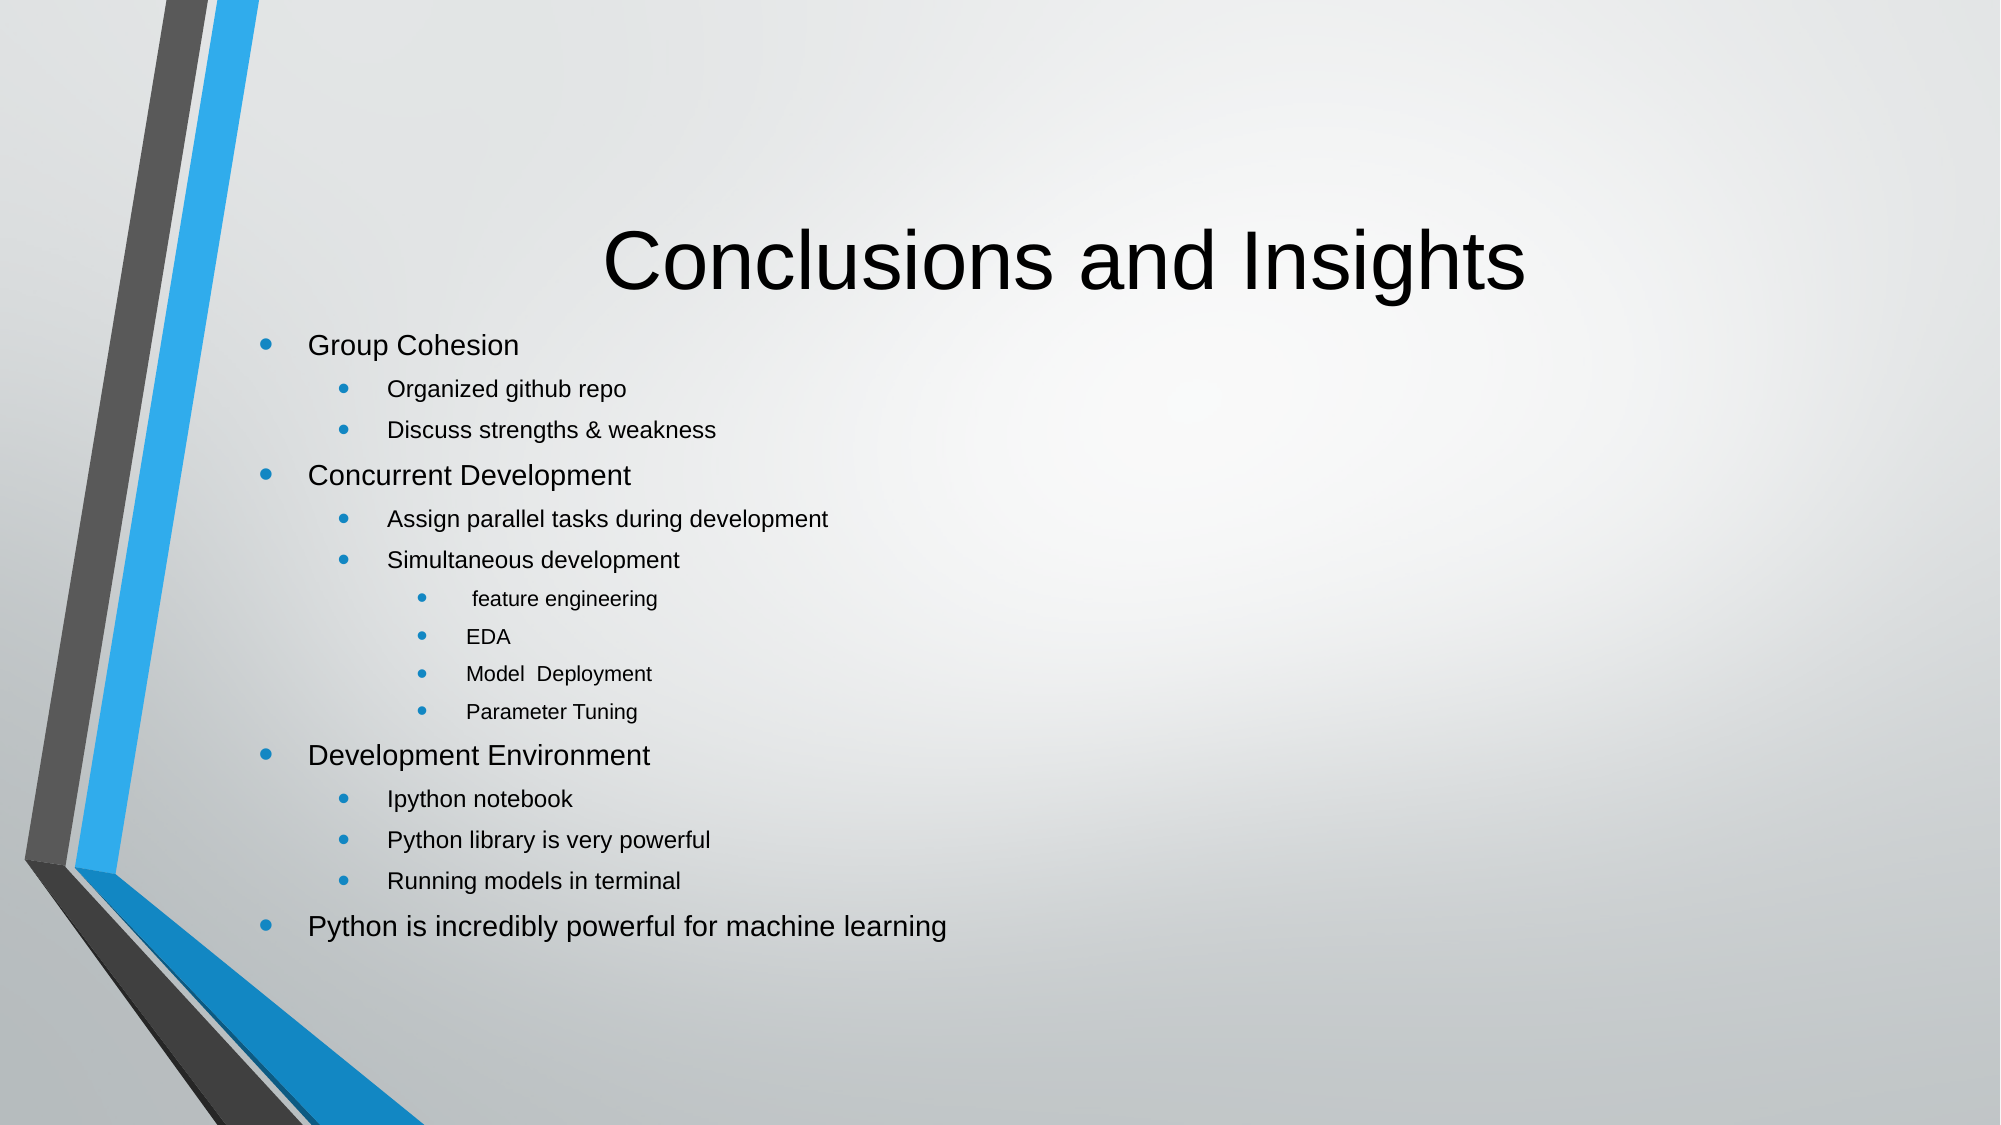

# Conclusions and Insights
Group Cohesion
Organized github repo
Discuss strengths & weakness
Concurrent Development
Assign parallel tasks during development
Simultaneous development
 feature engineering
EDA
Model  Deployment
Parameter Tuning
Development Environment
Ipython notebook
Python library is very powerful
Running models in terminal
Python is incredibly powerful for machine learning